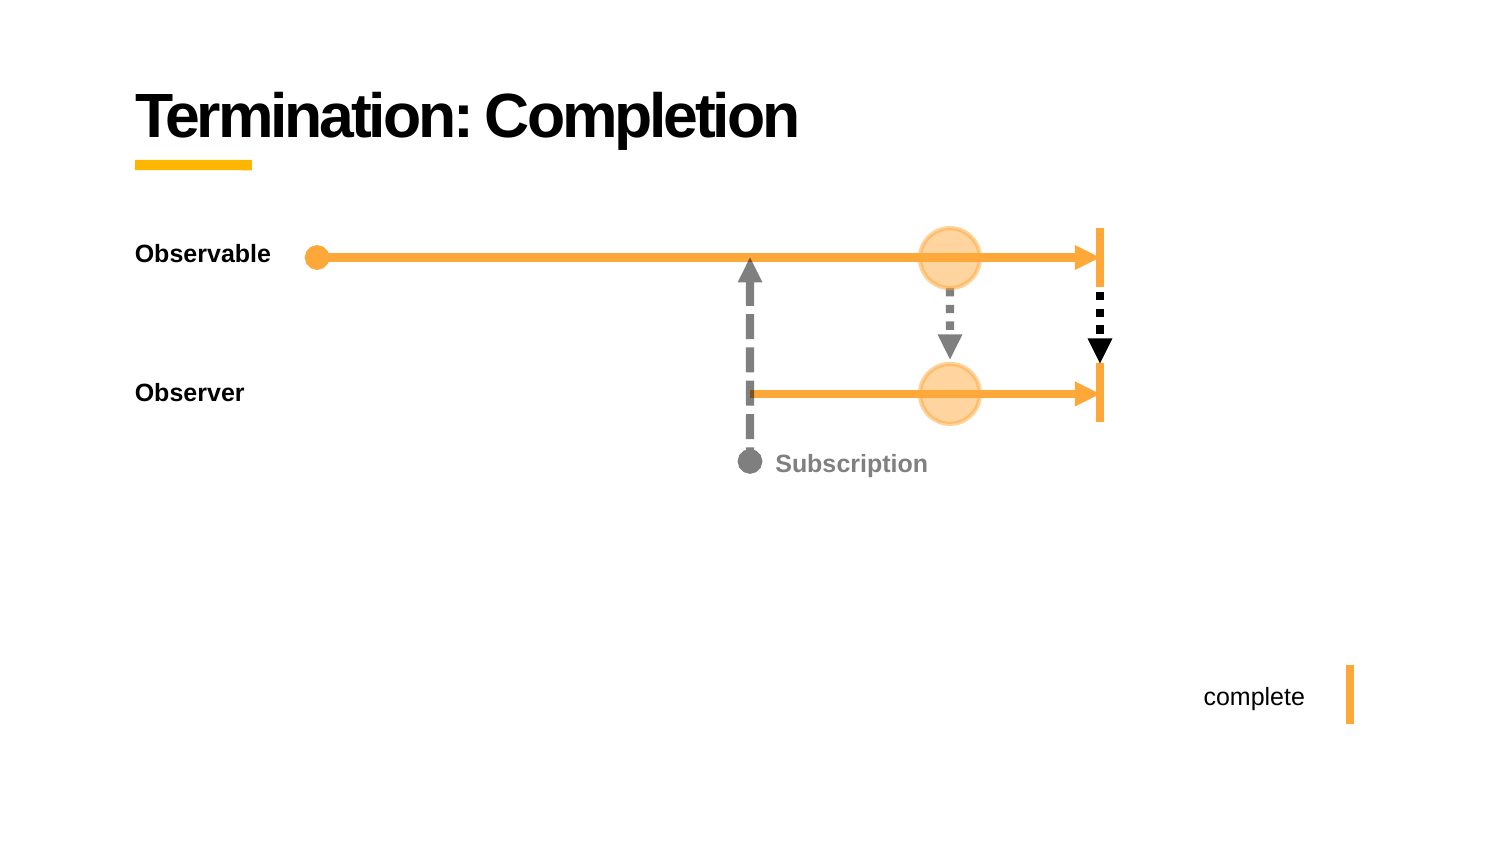

# Termination: Completion

Observable

Observer
Subscription
complete